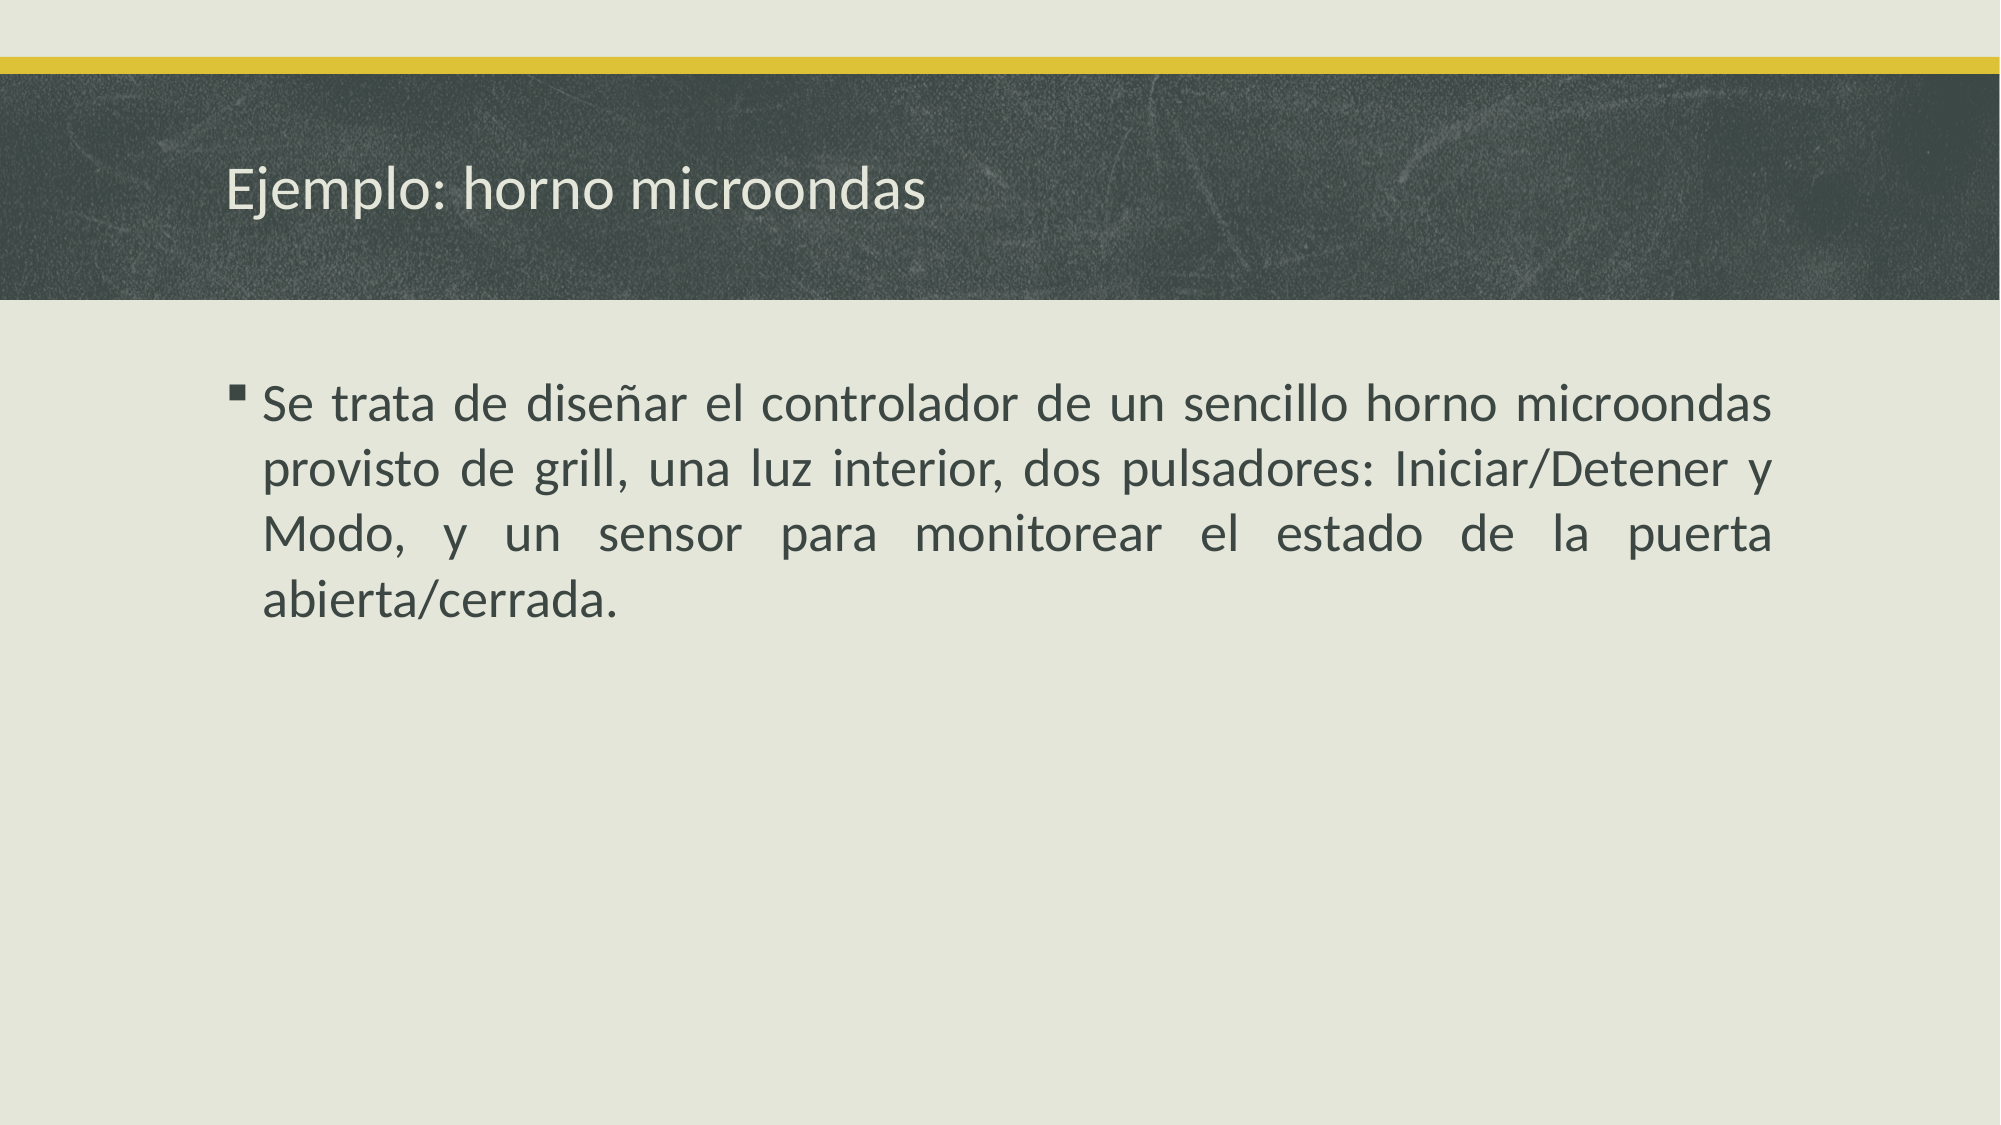

# Ejemplo: horno microondas
Se trata de diseñar el controlador de un sencillo horno microondas provisto de grill, una luz interior, dos pulsadores: Iniciar/Detener y Modo, y un sensor para monitorear el estado de la puerta abierta/cerrada.